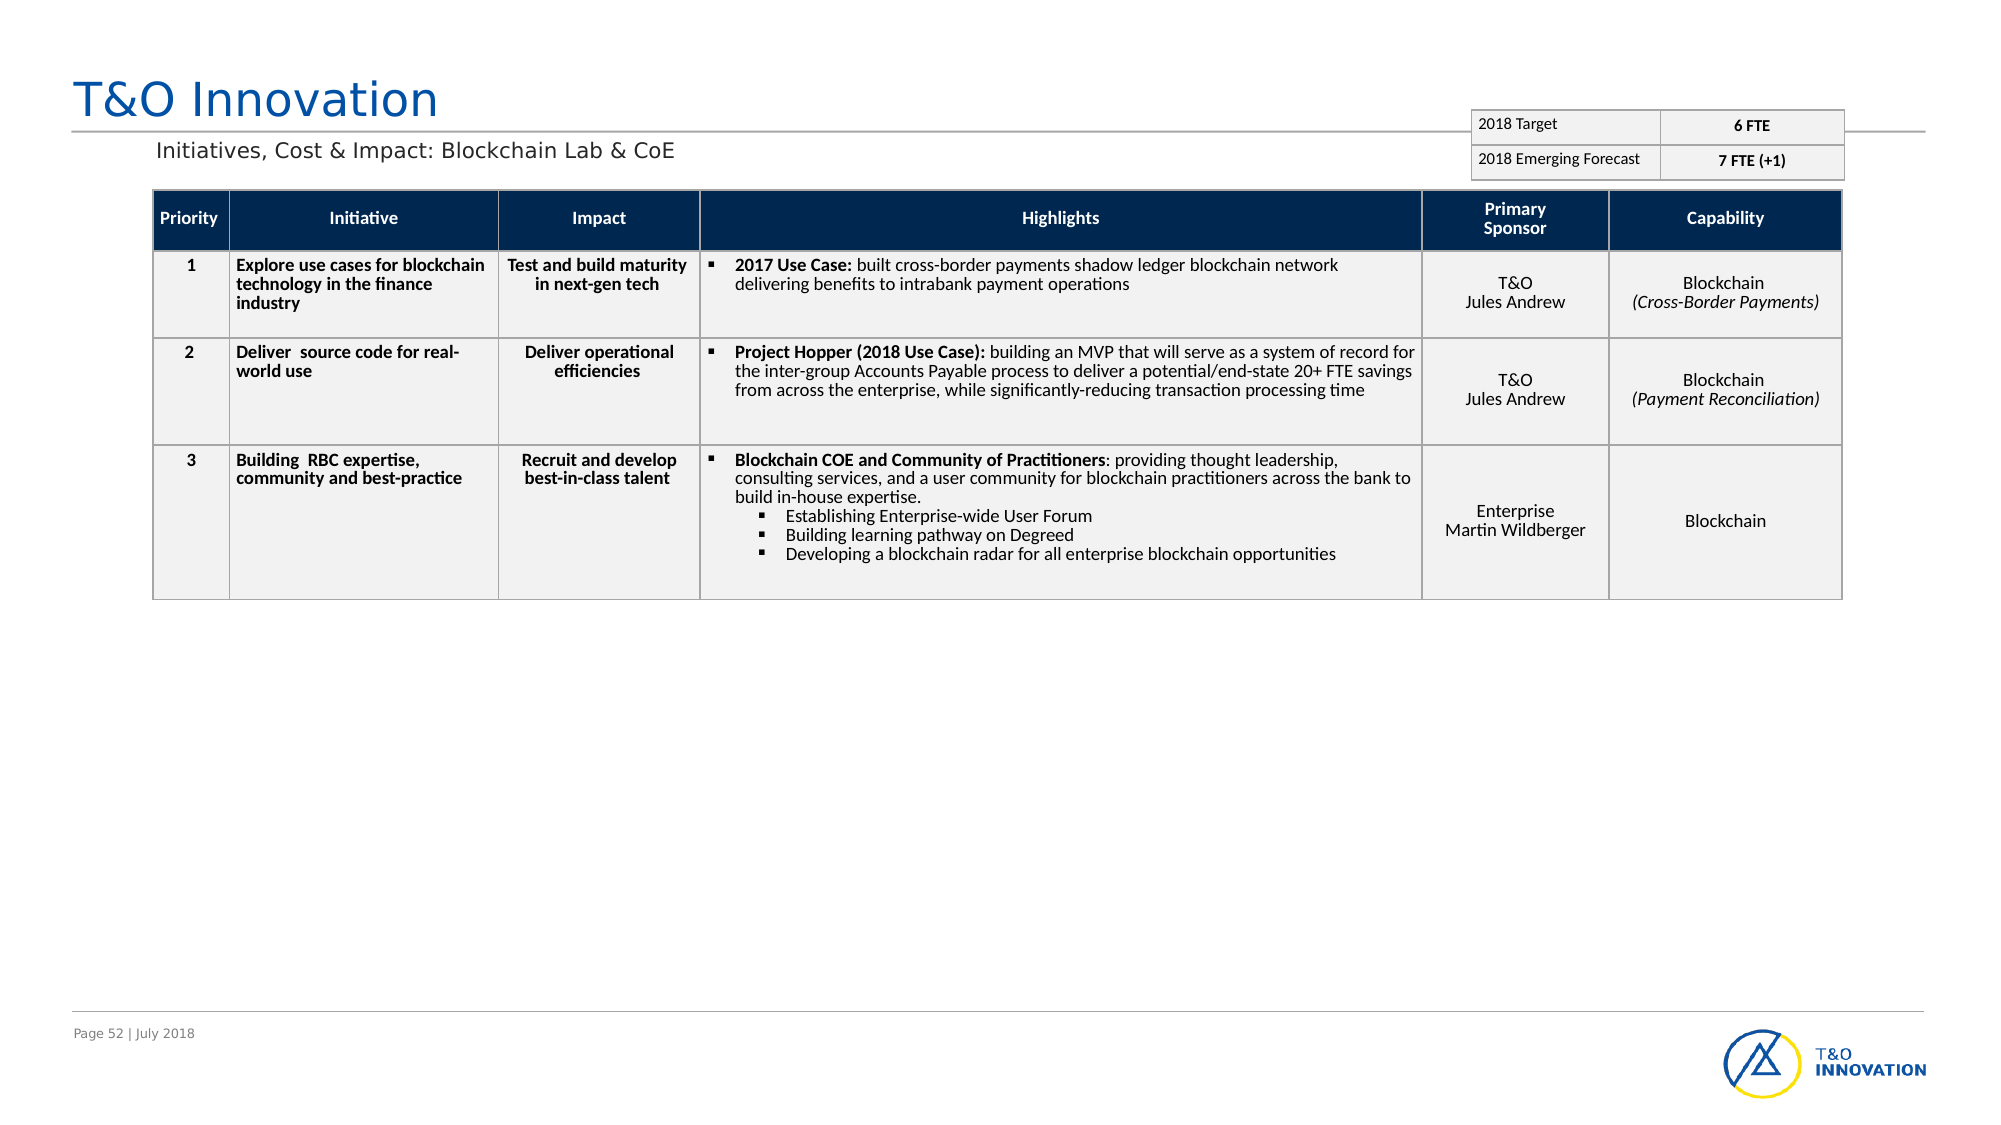

# T&O Innovation
| 2018 Target | 6 FTE |
| --- | --- |
| 2018 Emerging Forecast | 7 FTE (+1) |
Initiatives, Cost & Impact: Blockchain Lab & CoE
| Priority | Initiative | Impact | Highlights | Primary Sponsor | Capability |
| --- | --- | --- | --- | --- | --- |
| 1 | Explore use cases for blockchain technology in the finance industry | Test and build maturity in next-gen tech | 2017 Use Case: built cross-border payments shadow ledger blockchain network delivering benefits to intrabank payment operations | T&O Jules Andrew | Blockchain (Cross-Border Payments) |
| 2 | Deliver source code for real-world use | Deliver operational efficiencies | Project Hopper (2018 Use Case): building an MVP that will serve as a system of record for the inter-group Accounts Payable process to deliver a potential/end-state 20+ FTE savings from across the enterprise, while significantly-reducing transaction processing time | T&O Jules Andrew | Blockchain (Payment Reconciliation) |
| 3 | Building RBC expertise, community and best-practice | Recruit and develop best-in-class talent | Blockchain COE and Community of Practitioners: providing thought leadership, consulting services, and a user community for blockchain practitioners across the bank to build in-house expertise. Establishing Enterprise-wide User Forum Building learning pathway on Degreed Developing a blockchain radar for all enterprise blockchain opportunities | Enterprise Martin Wildberger | Blockchain |